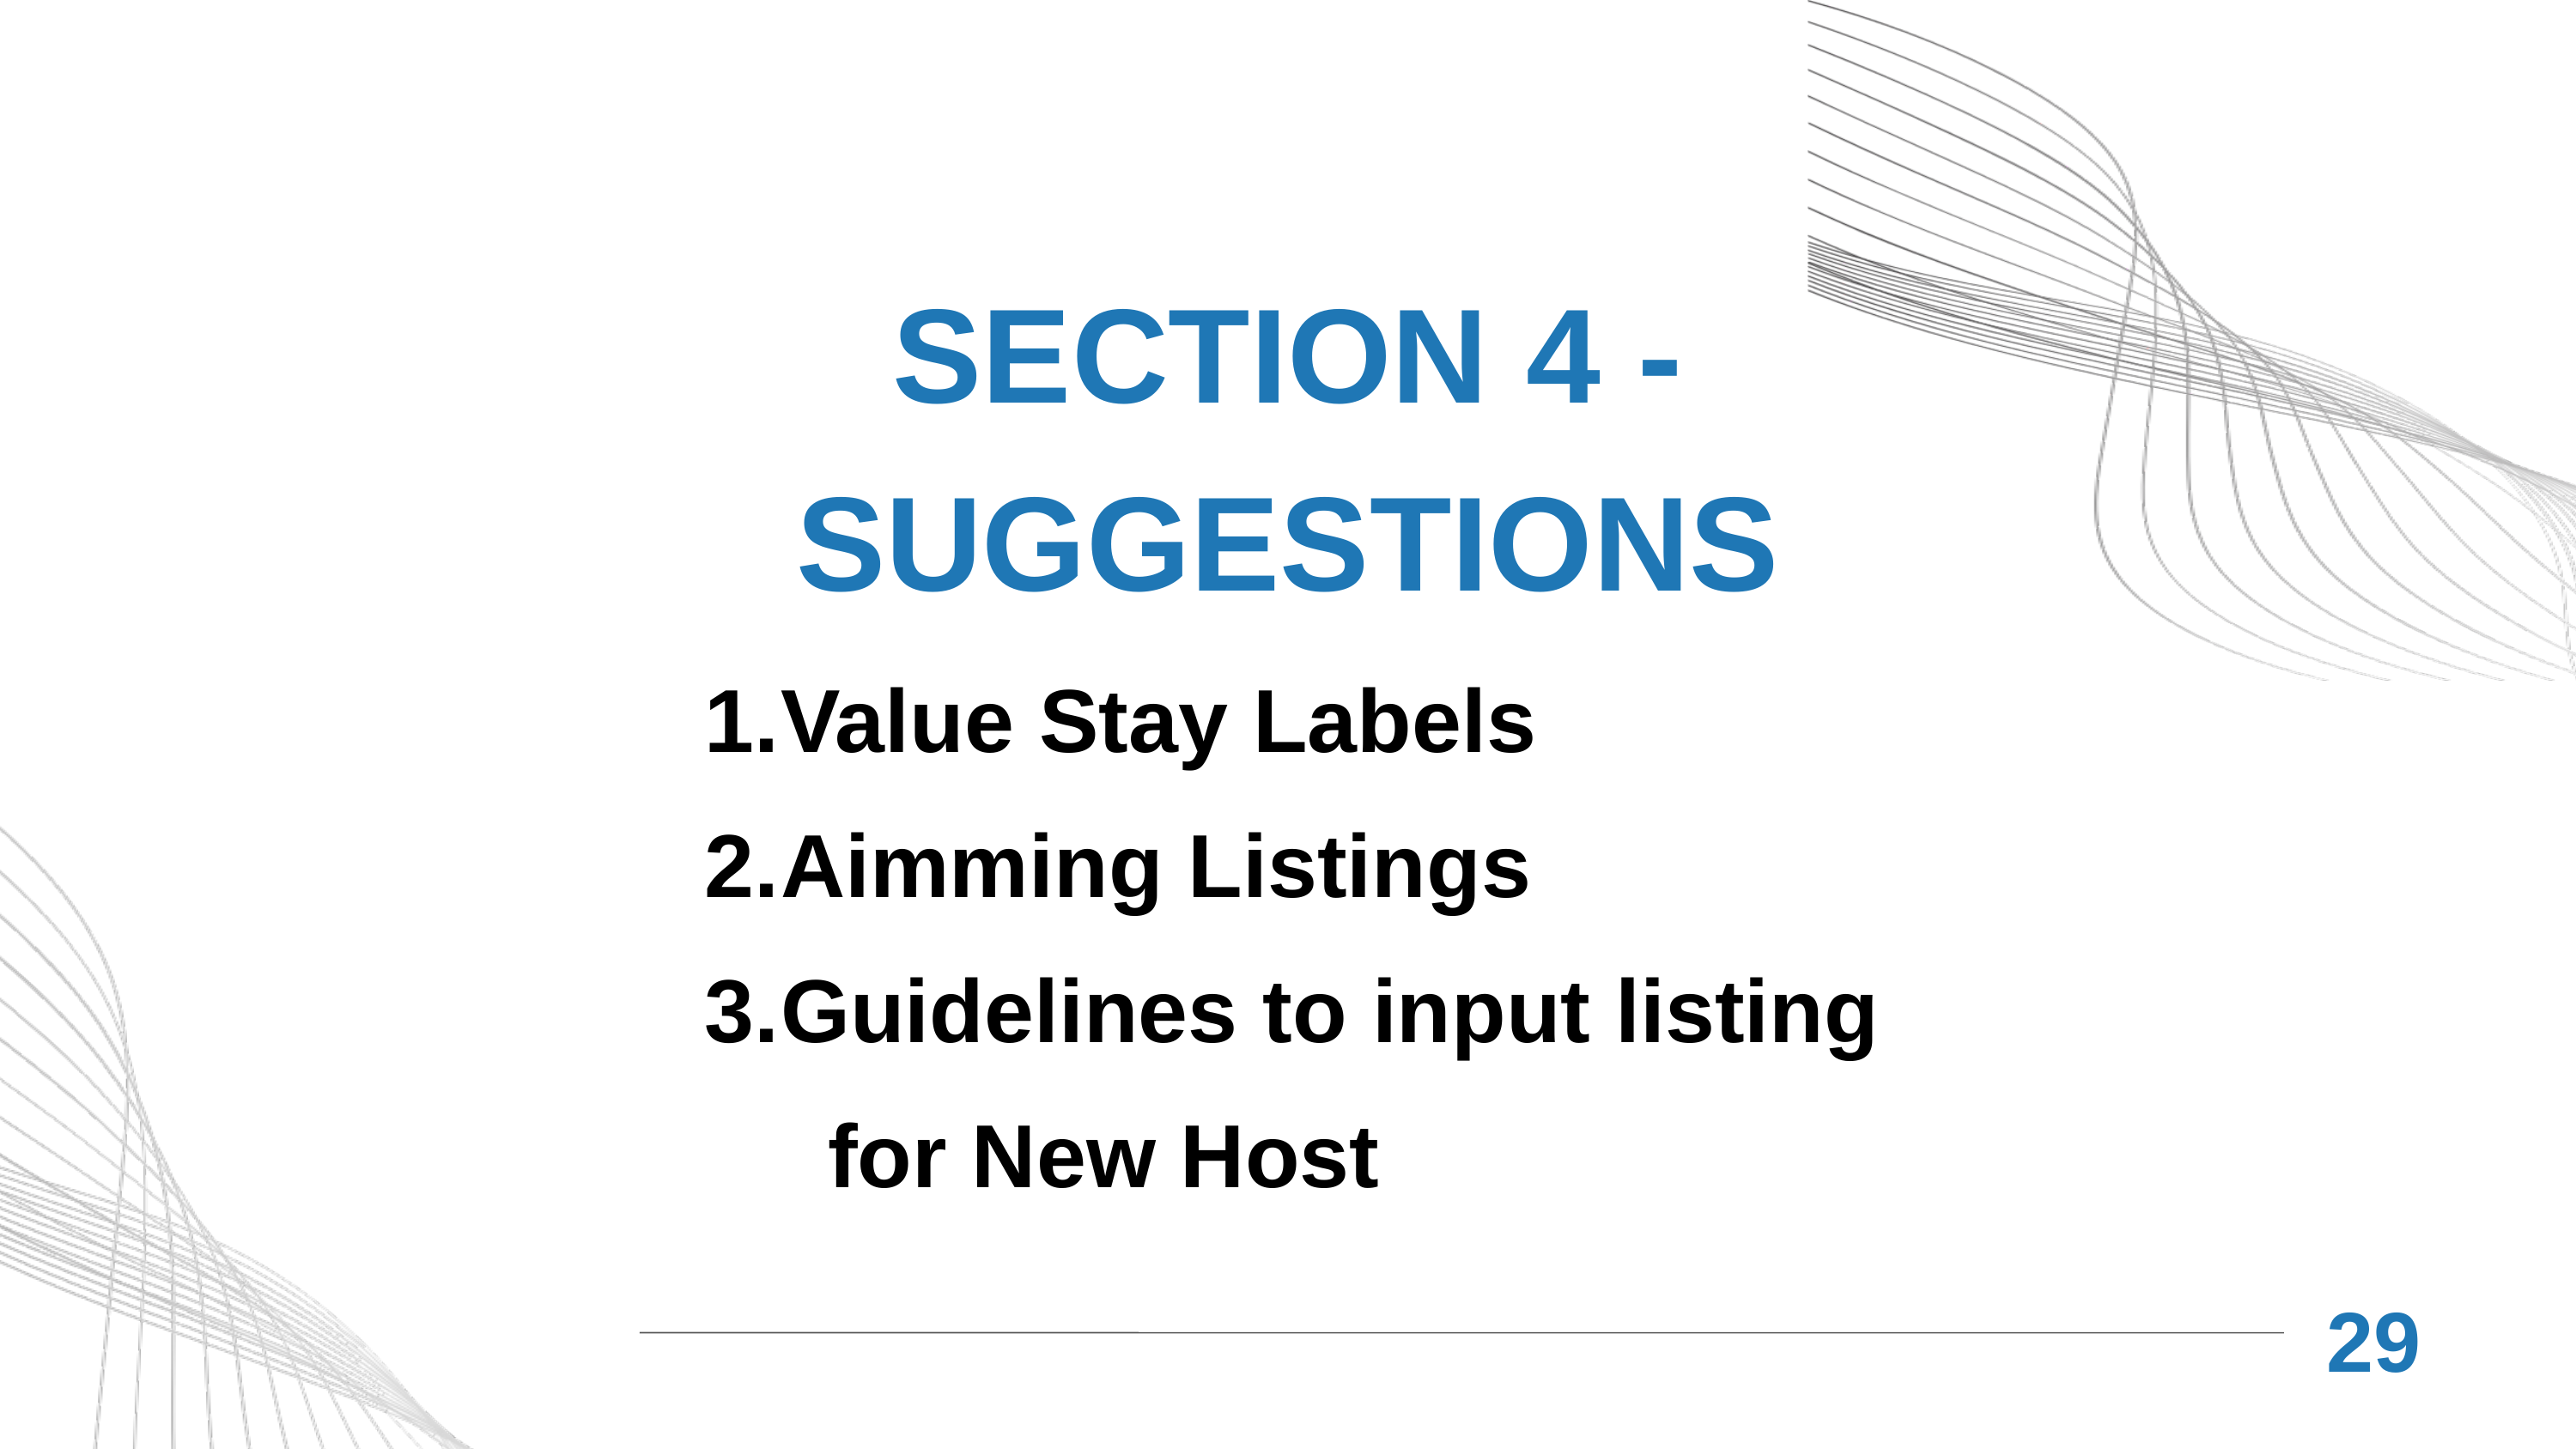

SECTION 4 -SUGGESTIONS

Value Stay Labels
Aimming Listings
Guidelines to input listing
        for New Host

29